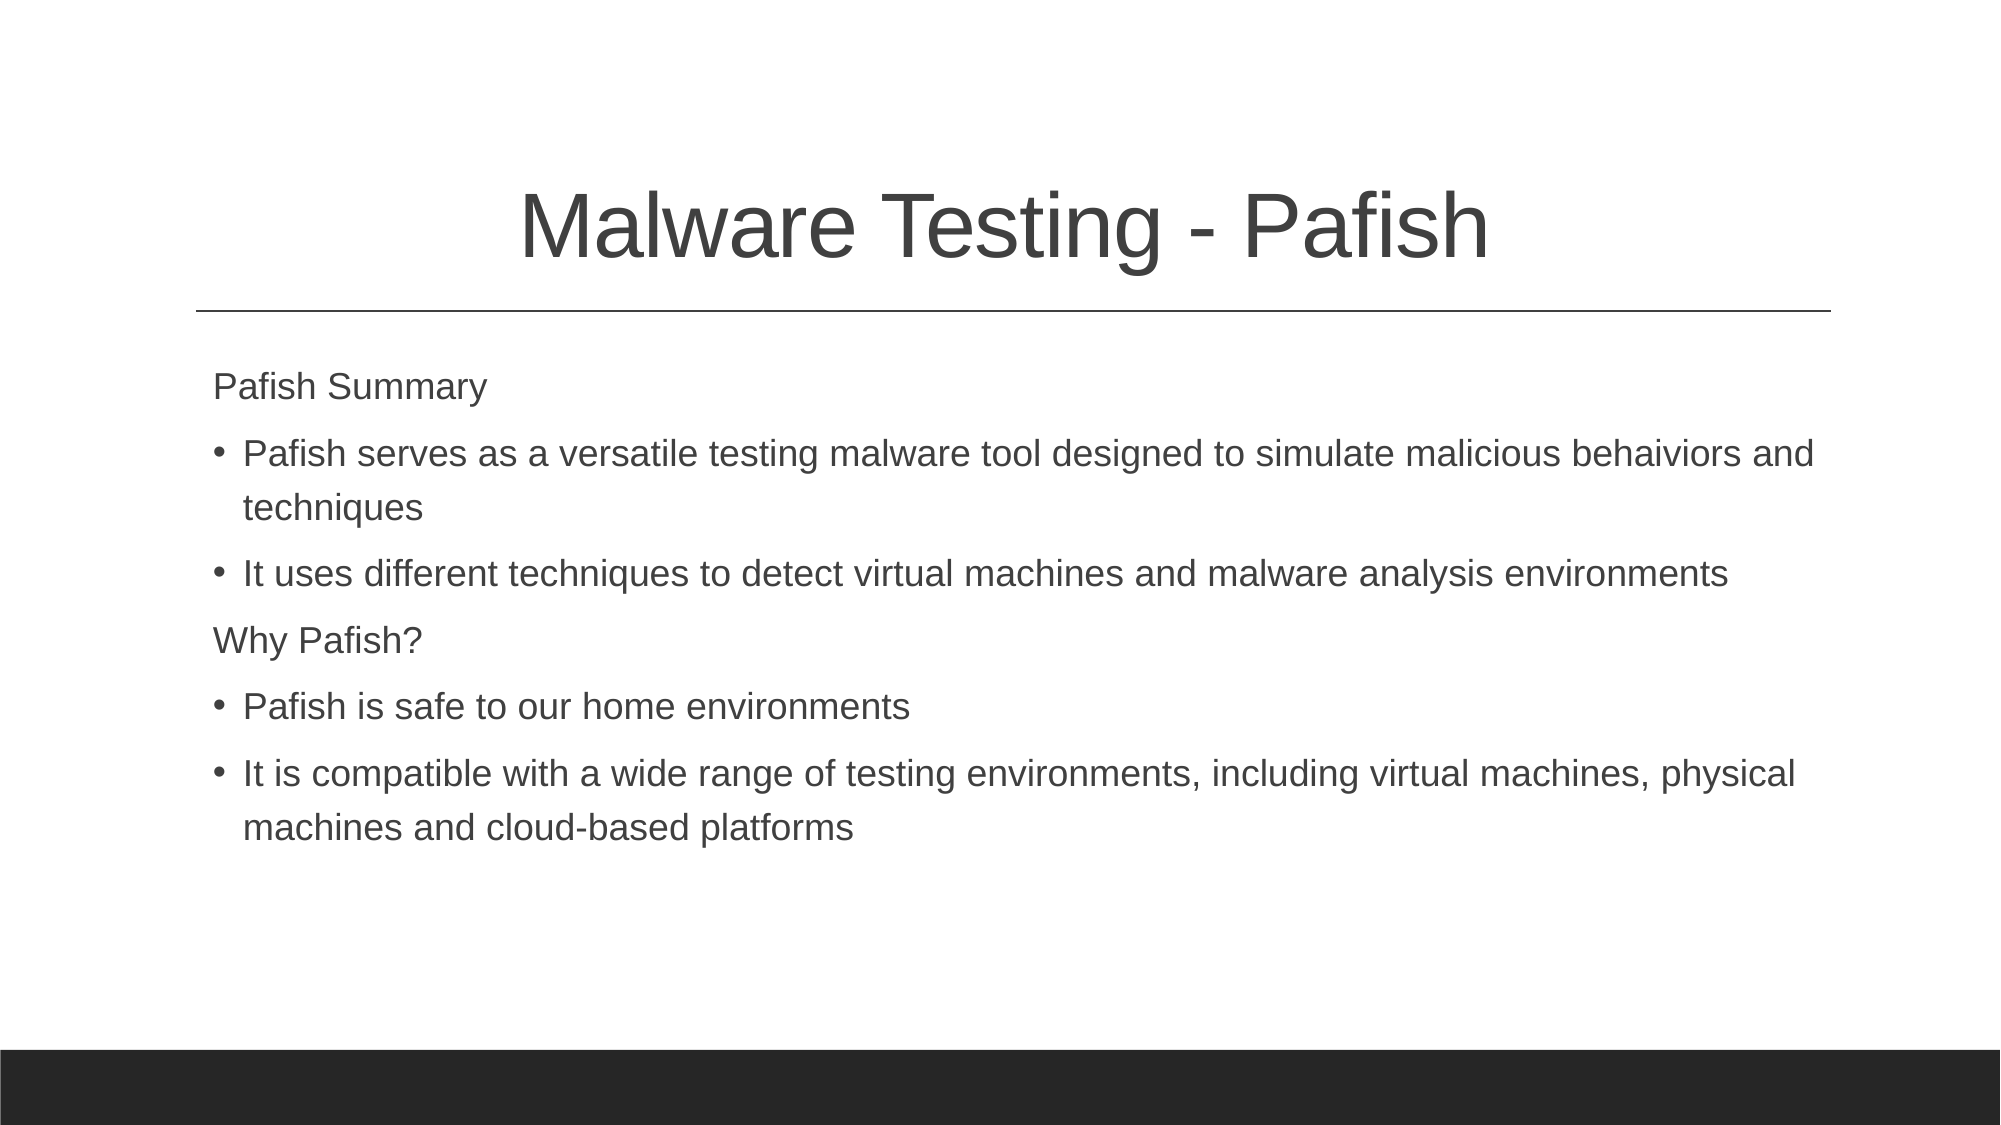

# Malware Testing - Pafish
Pafish Summary
Pafish serves as a versatile testing malware tool designed to simulate malicious behaiviors and techniques
It uses different techniques to detect virtual machines and malware analysis environments
Why Pafish?
Pafish is safe to our home environments
It is compatible with a wide range of testing environments, including virtual machines, physical machines and cloud-based platforms